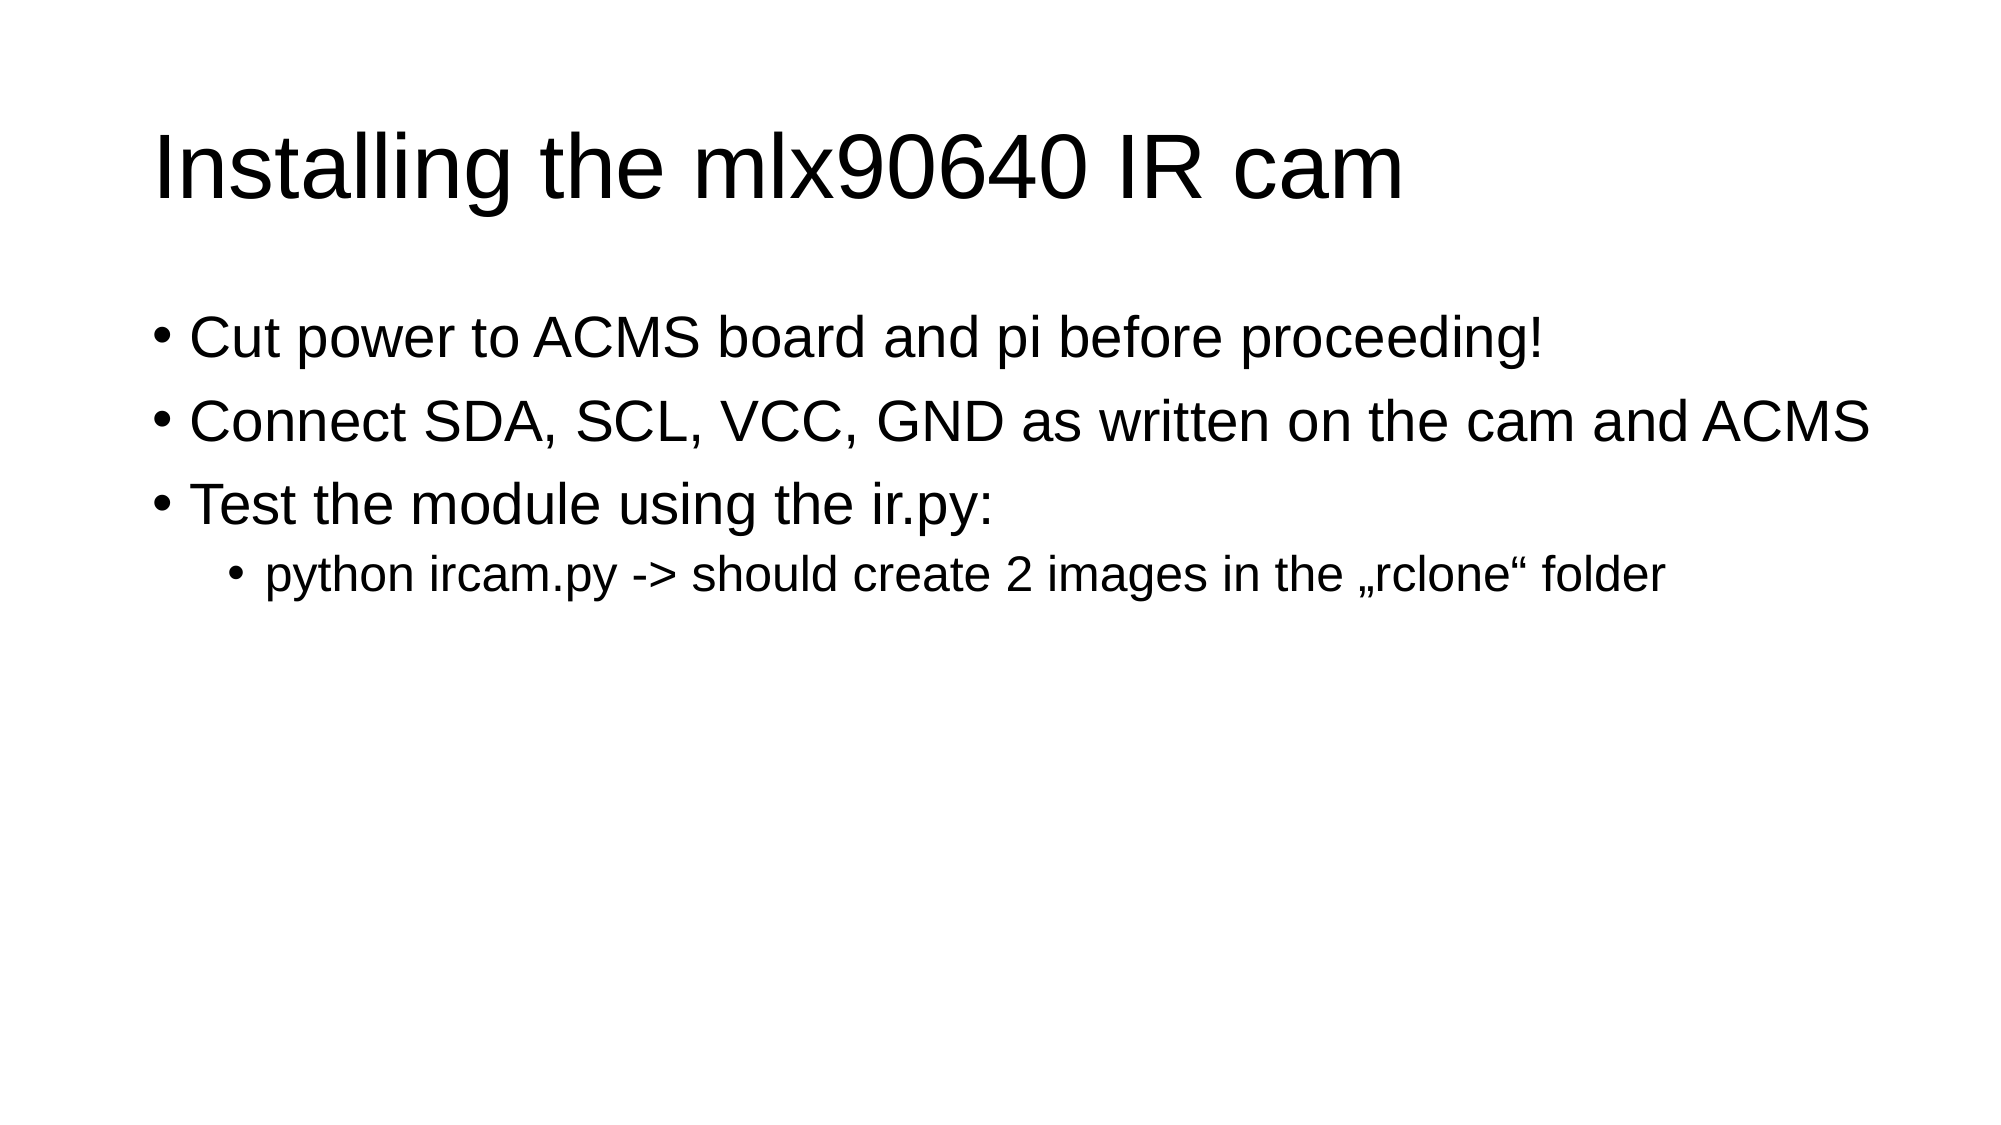

# Installing the mlx90640 IR cam
Cut power to ACMS board and pi before proceeding!
Connect SDA, SCL, VCC, GND as written on the cam and ACMS
Test the module using the ir.py:
python ircam.py -> should create 2 images in the „rclone“ folder